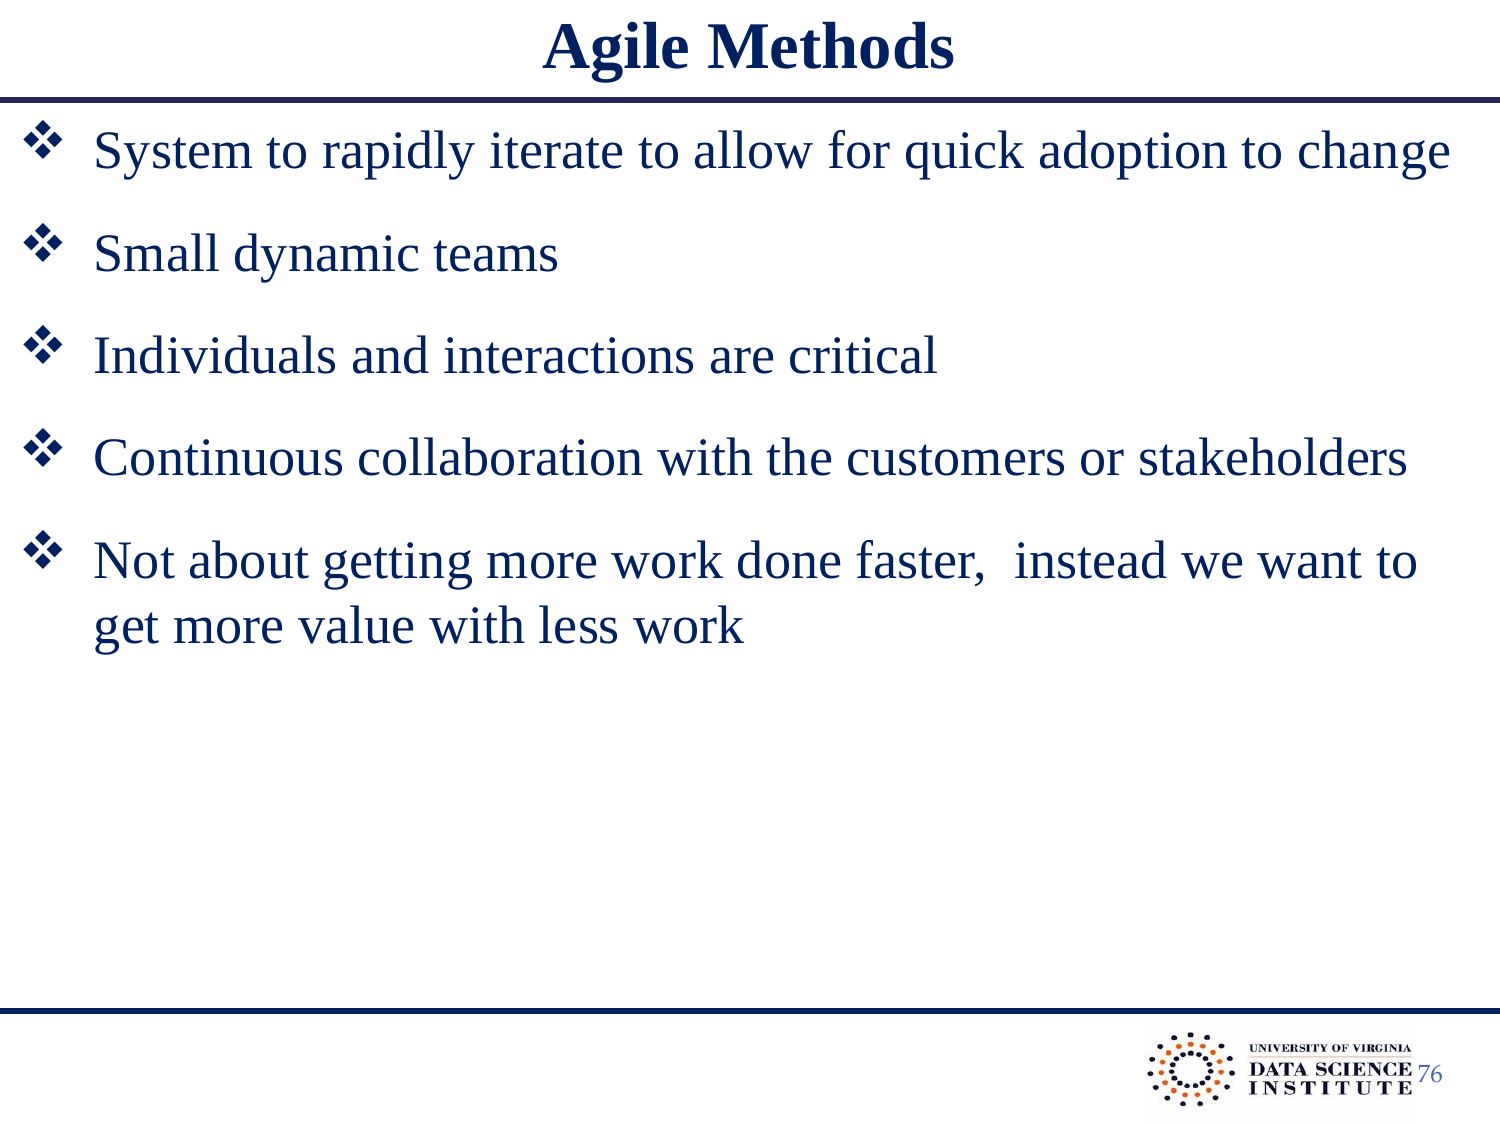

Agile Methods
System to rapidly iterate to allow for quick adoption to change
Small dynamic teams
Individuals and interactions are critical
Continuous collaboration with the customers or stakeholders
Not about getting more work done faster,  instead we want to get more value with less work

76